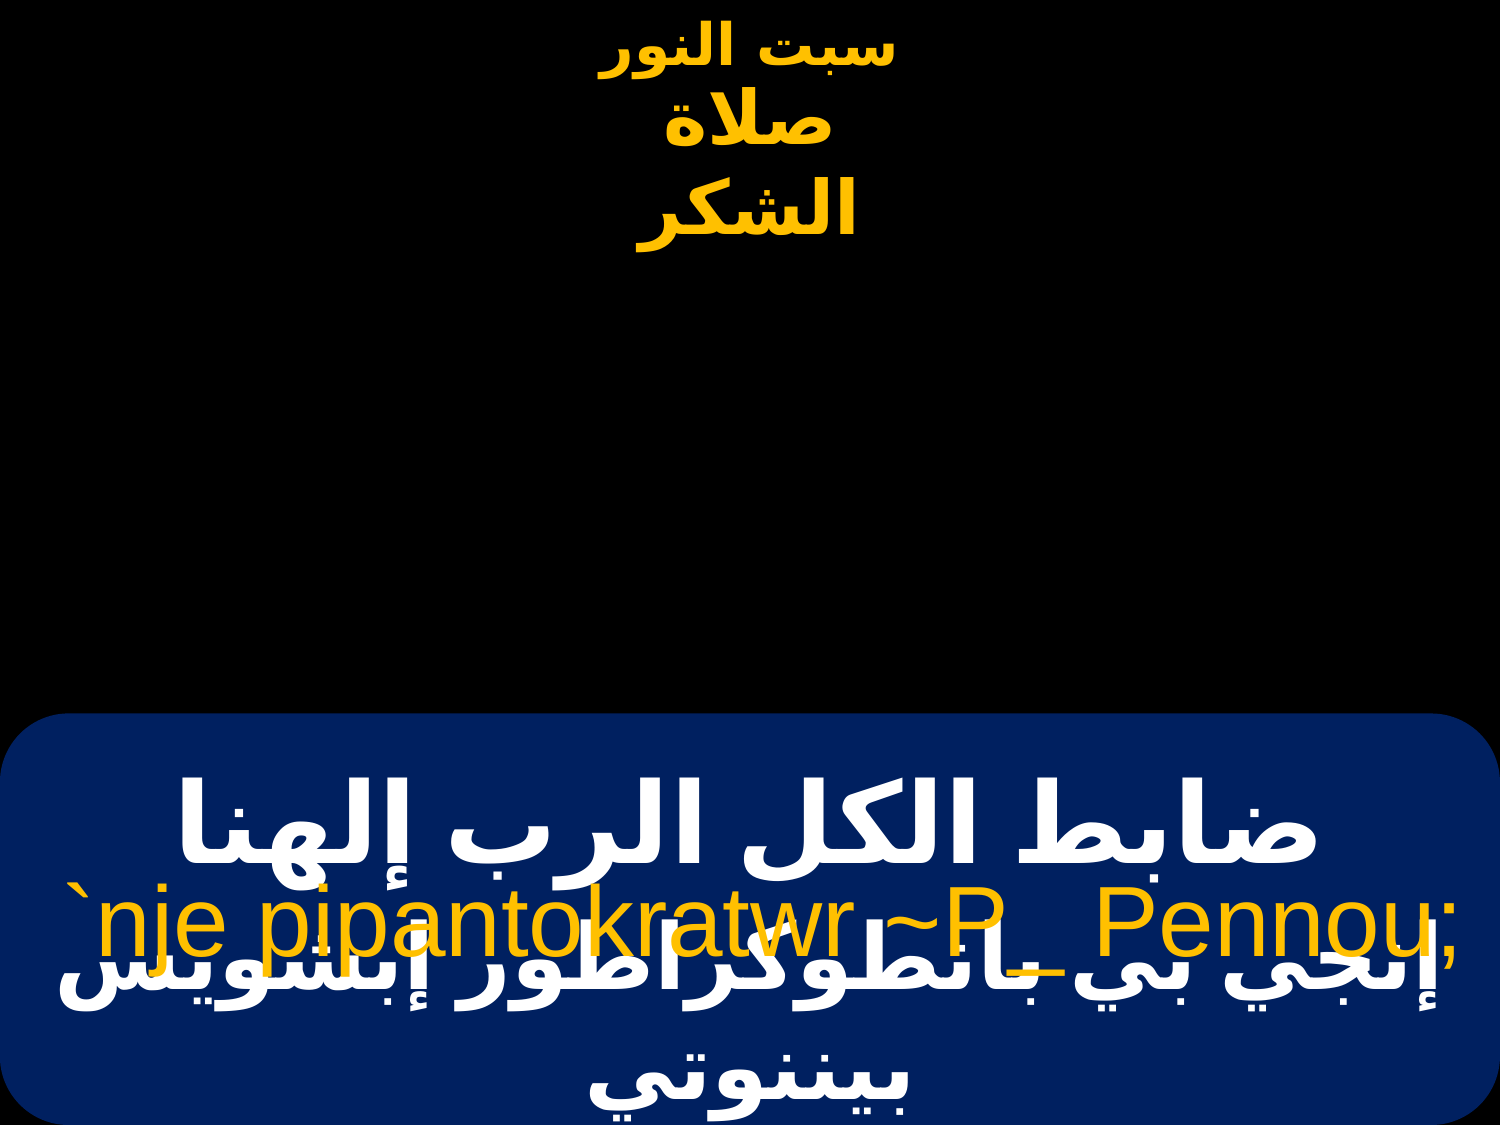

# ضابط الكل الرب إلهنا
 `nje pipantokratwr ~P_ Pennou;
إنجي بي بانطوكراطور إبشويس بيننوتي